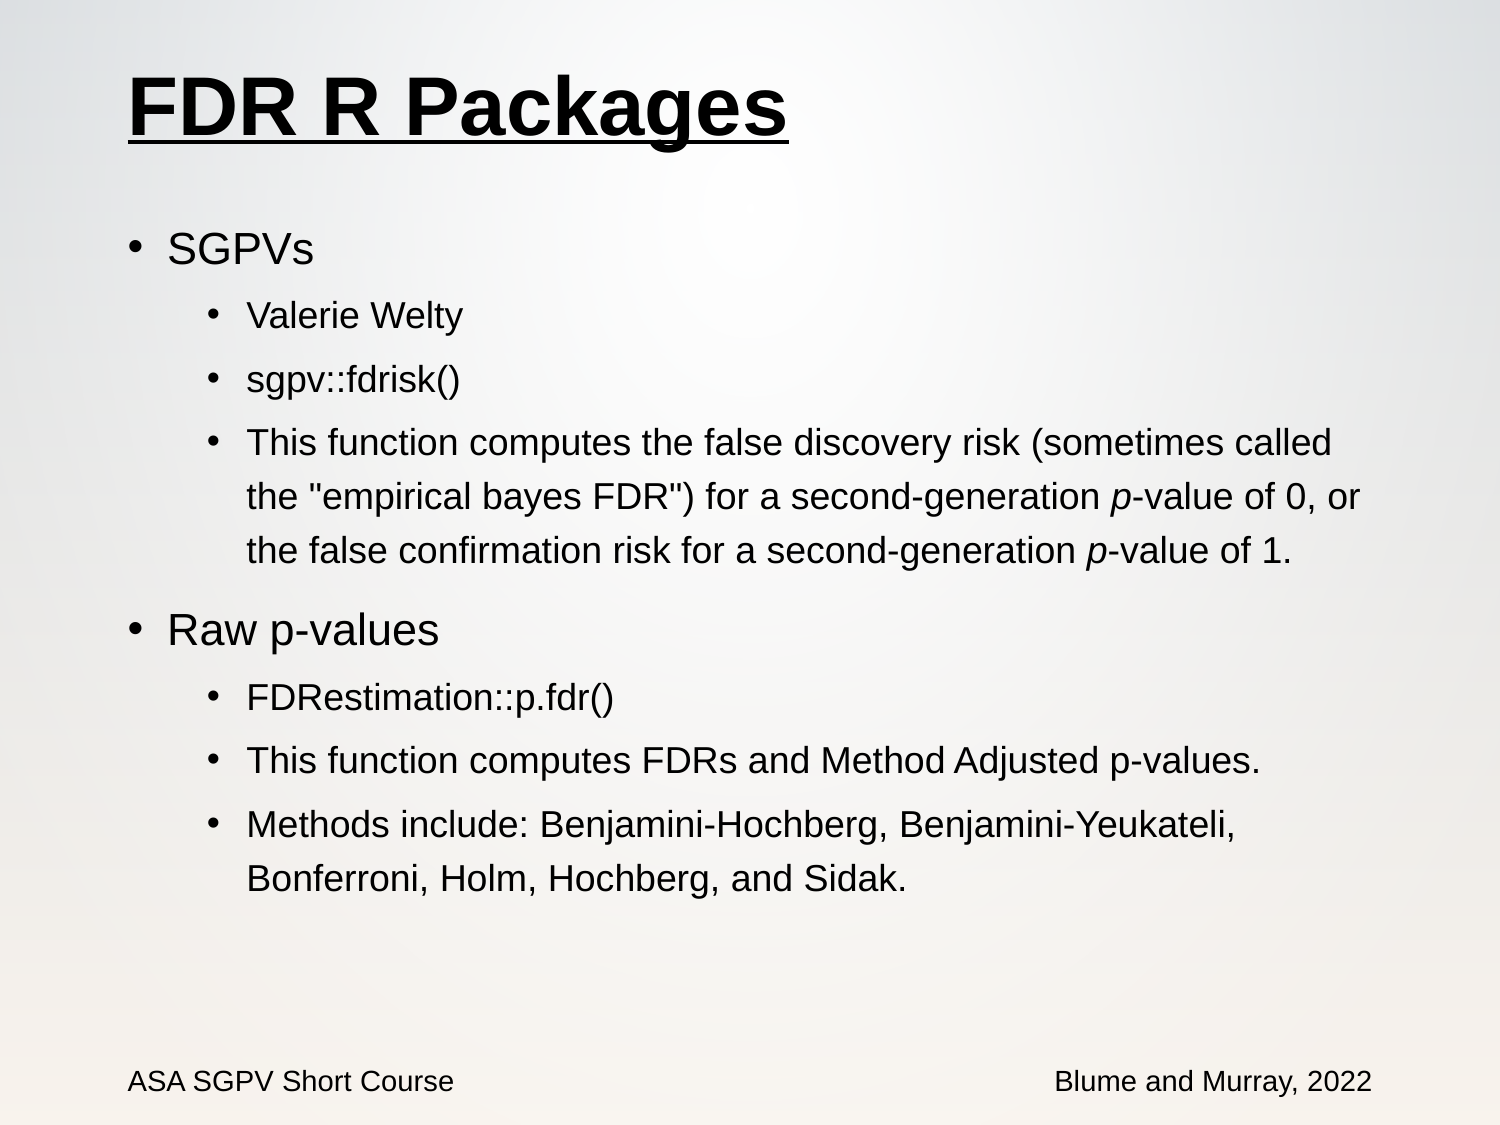

# FDR R Packages
SGPVs
Valerie Welty
sgpv::fdrisk()
This function computes the false discovery risk (sometimes called the "empirical bayes FDR") for a second-generation p-value of 0, or the false confirmation risk for a second-generation p-value of 1.
Raw p-values
FDRestimation::p.fdr()
This function computes FDRs and Method Adjusted p-values.
Methods include: Benjamini-Hochberg, Benjamini-Yeukateli, Bonferroni, Holm, Hochberg, and Sidak.
ASA SGPV Short Course
Blume and Murray, 2022